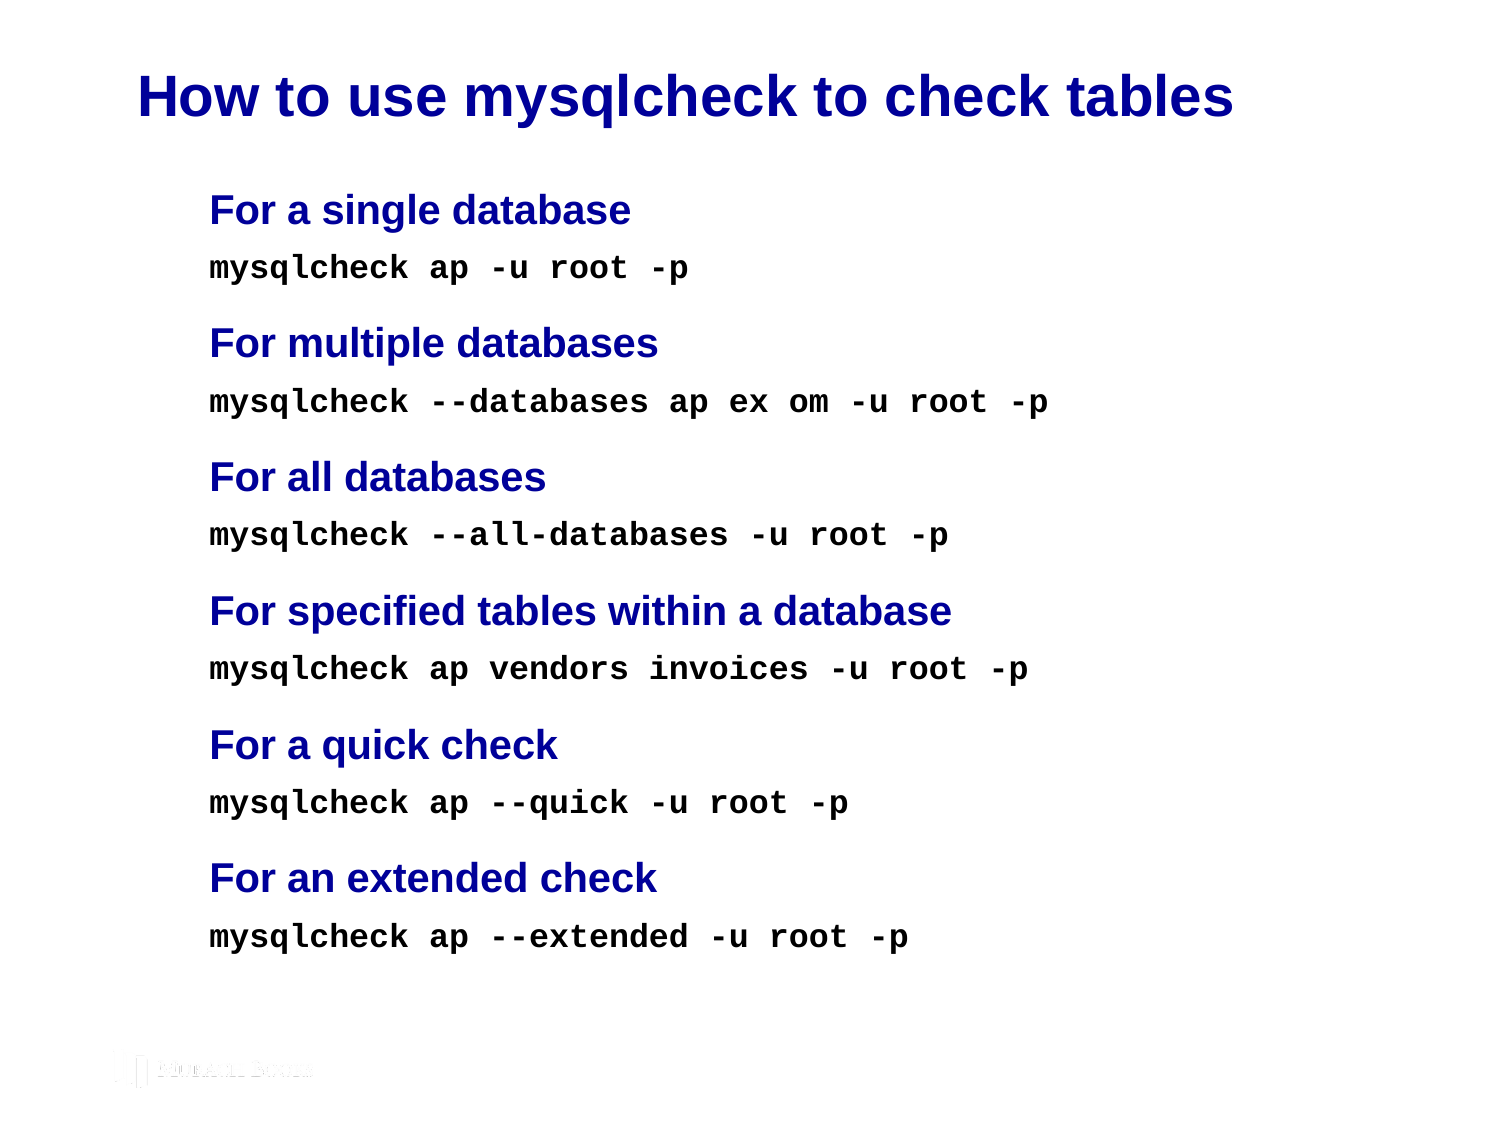

# How to use mysqlcheck to check tables
For a single database
mysqlcheck ap -u root -p
For multiple databases
mysqlcheck --databases ap ex om -u root -p
For all databases
mysqlcheck --all-databases -u root -p
For specified tables within a database
mysqlcheck ap vendors invoices -u root -p
For a quick check
mysqlcheck ap --quick -u root -p
For an extended check
mysqlcheck ap --extended -u root -p

© 2019, Mike Murach & Associates, Inc.
Murach’s MySQL 3rd Edition

C19, Slide 373